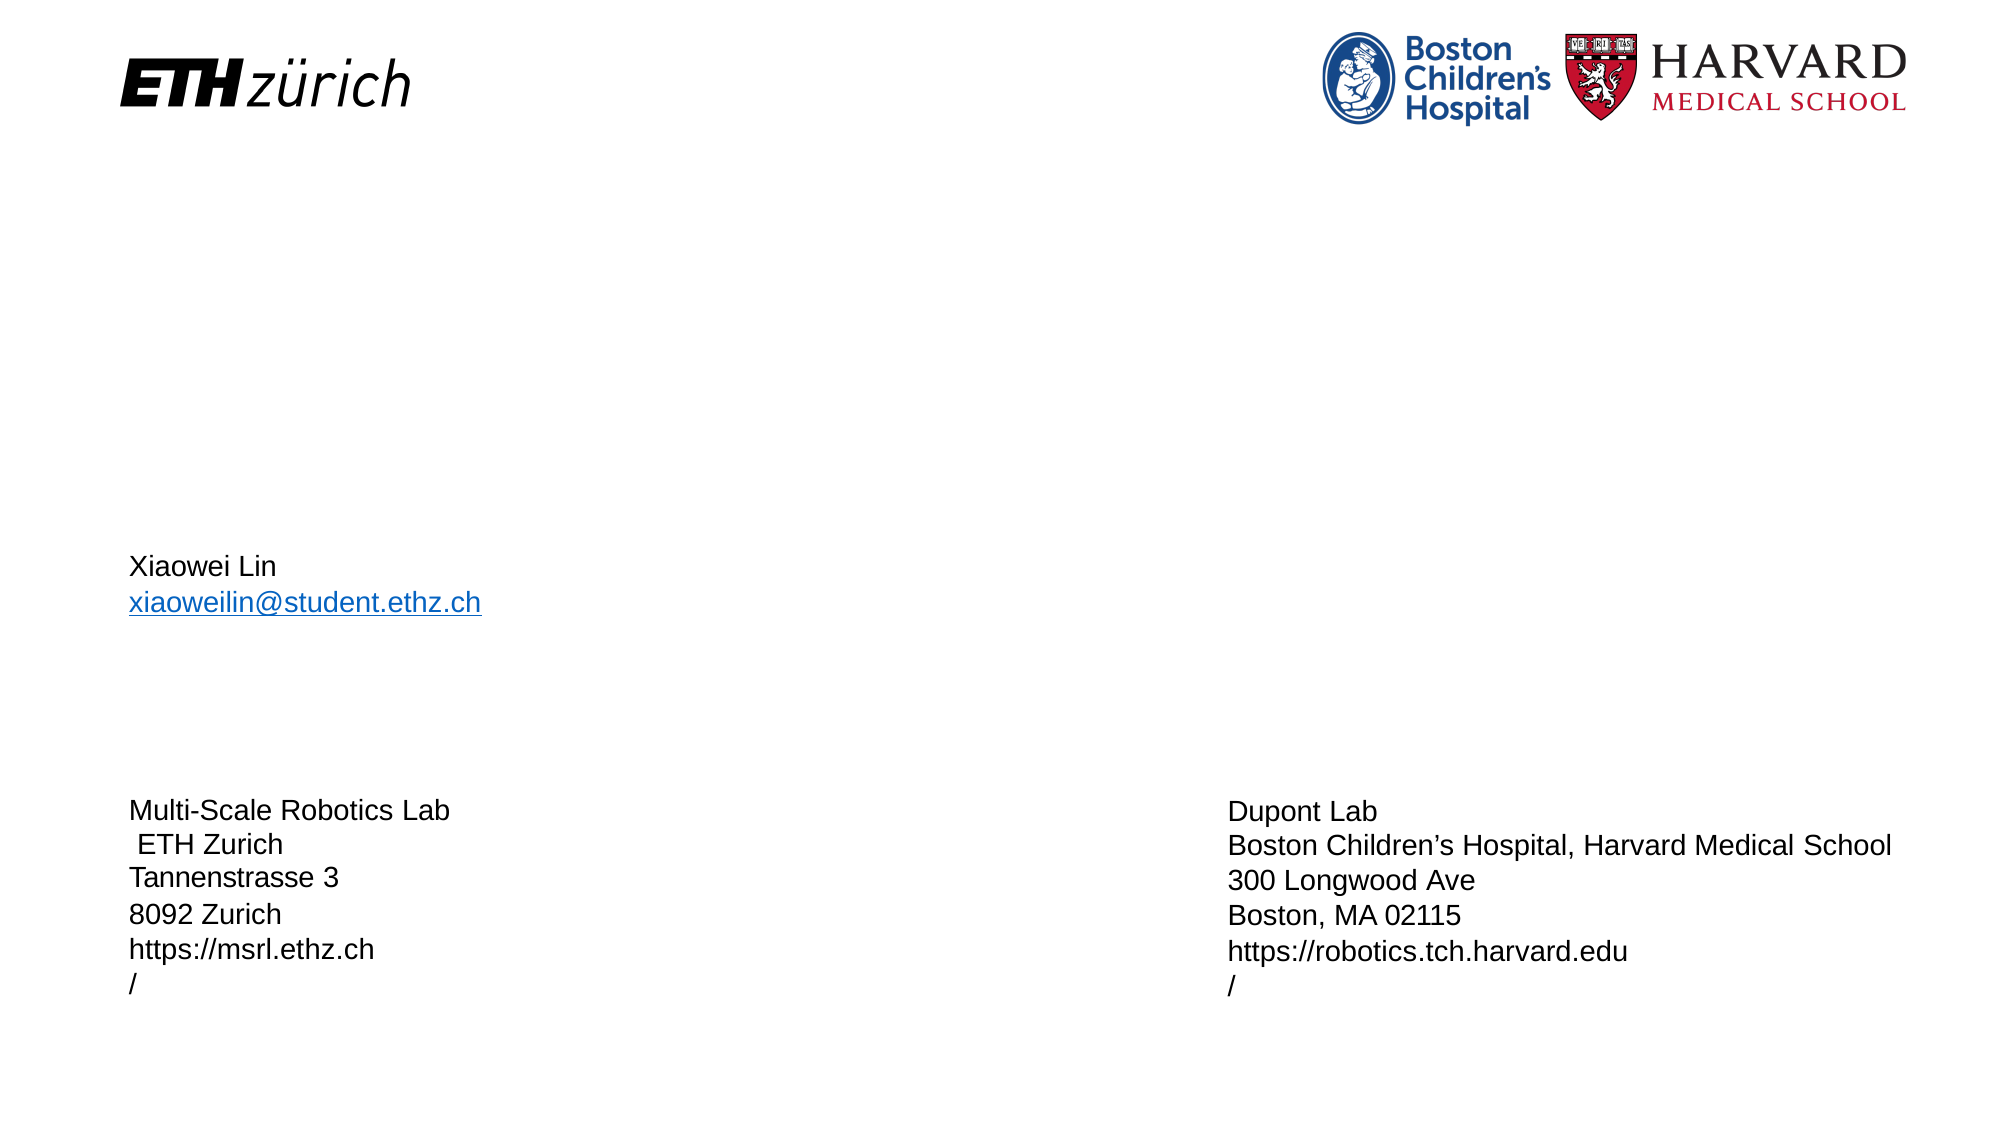

Xiaowei Lin
xiaoweilin@student.ethz.ch
Multi-Scale Robotics Lab  ETH Zurich  Tannenstrasse 3
8092 Zurich  https://msrl.ethz.ch/
Dupont Lab
Boston Children’s Hospital, Harvard Medical School
300 Longwood Ave
Boston, MA 02115  https://robotics.tch.harvard.edu/